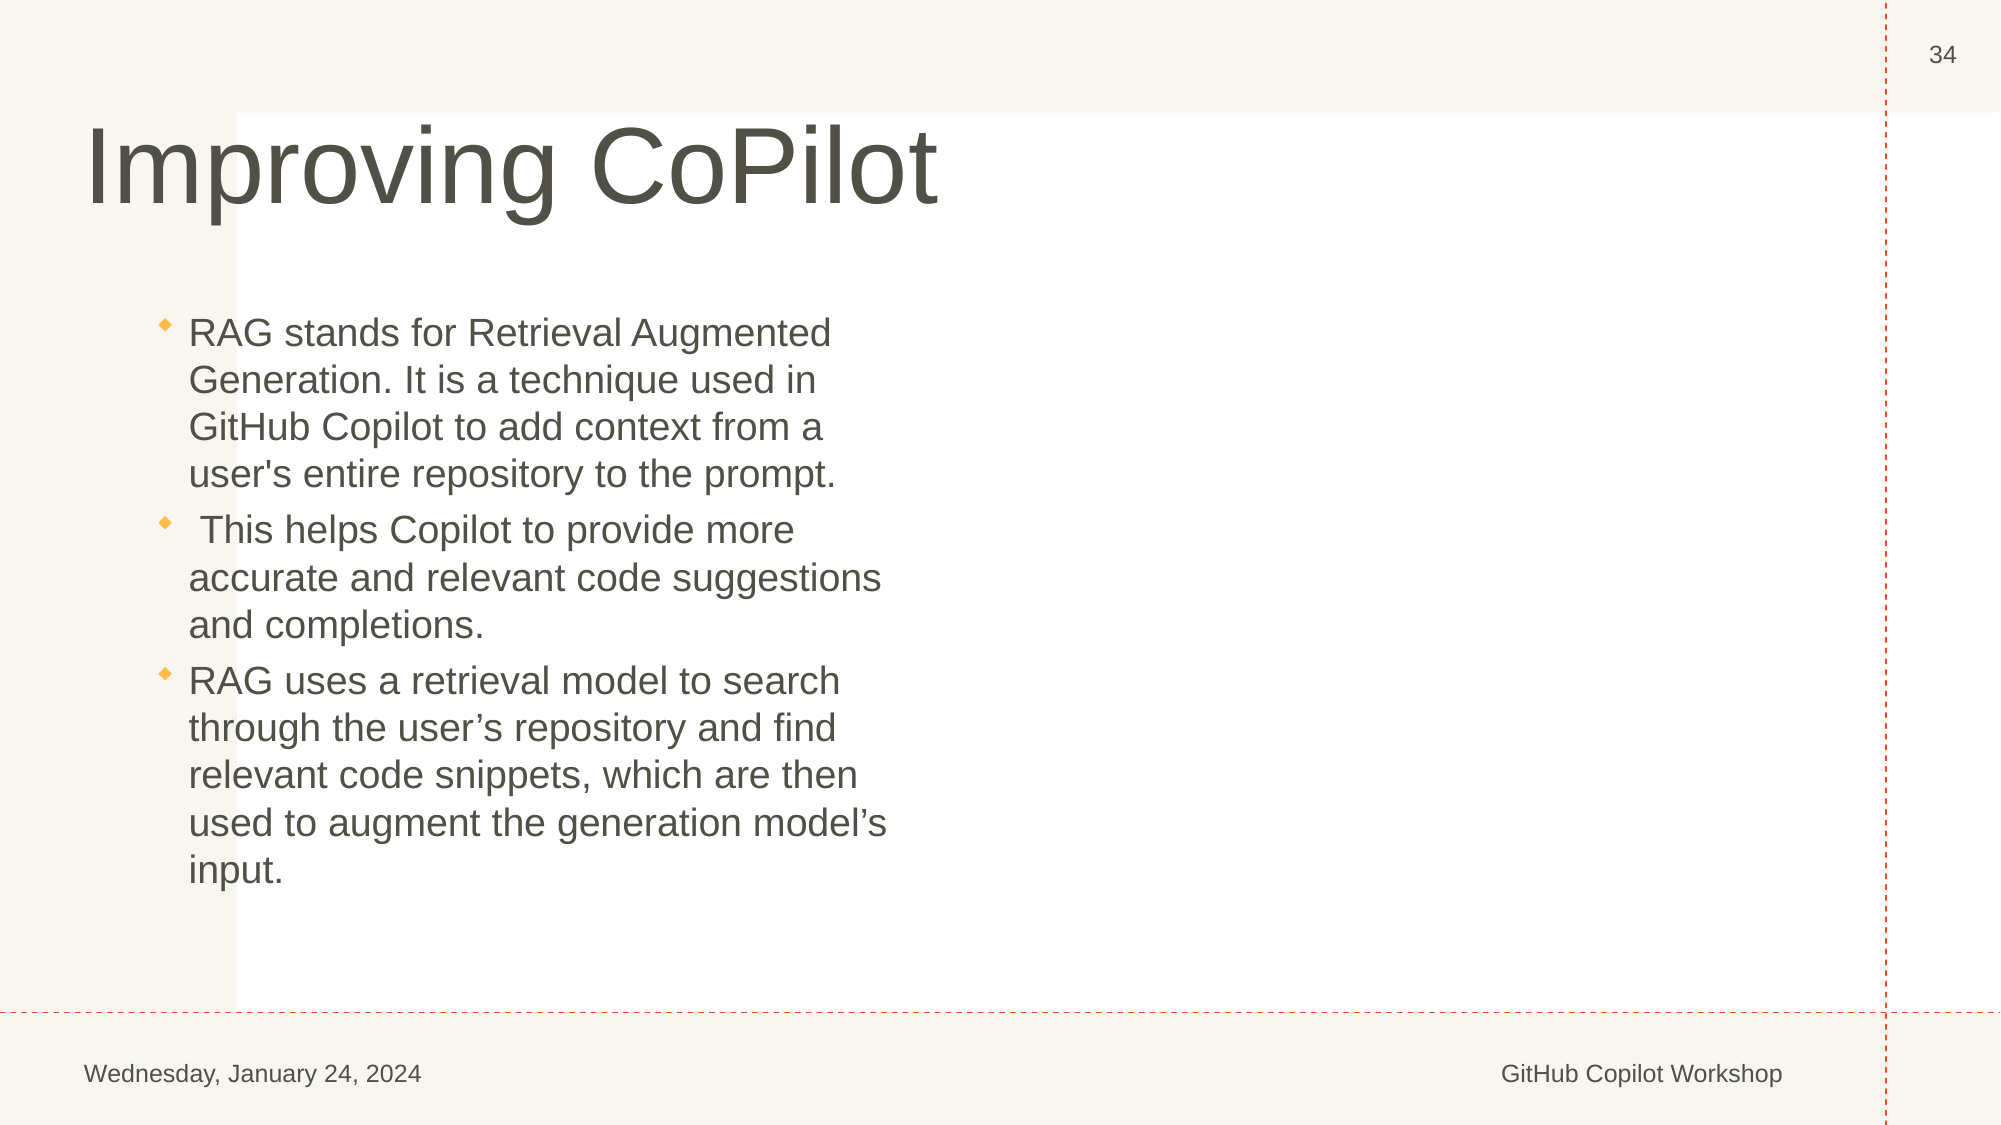

34
# Improving CoPilot
RAG stands for Retrieval Augmented Generation. It is a technique used in GitHub Copilot to add context from a user's entire repository to the prompt.
 This helps Copilot to provide more accurate and relevant code suggestions and completions.
RAG uses a retrieval model to search through the user’s repository and find relevant code snippets, which are then used to augment the generation model’s input.
Wednesday, January 24, 2024
GitHub Copilot Workshop